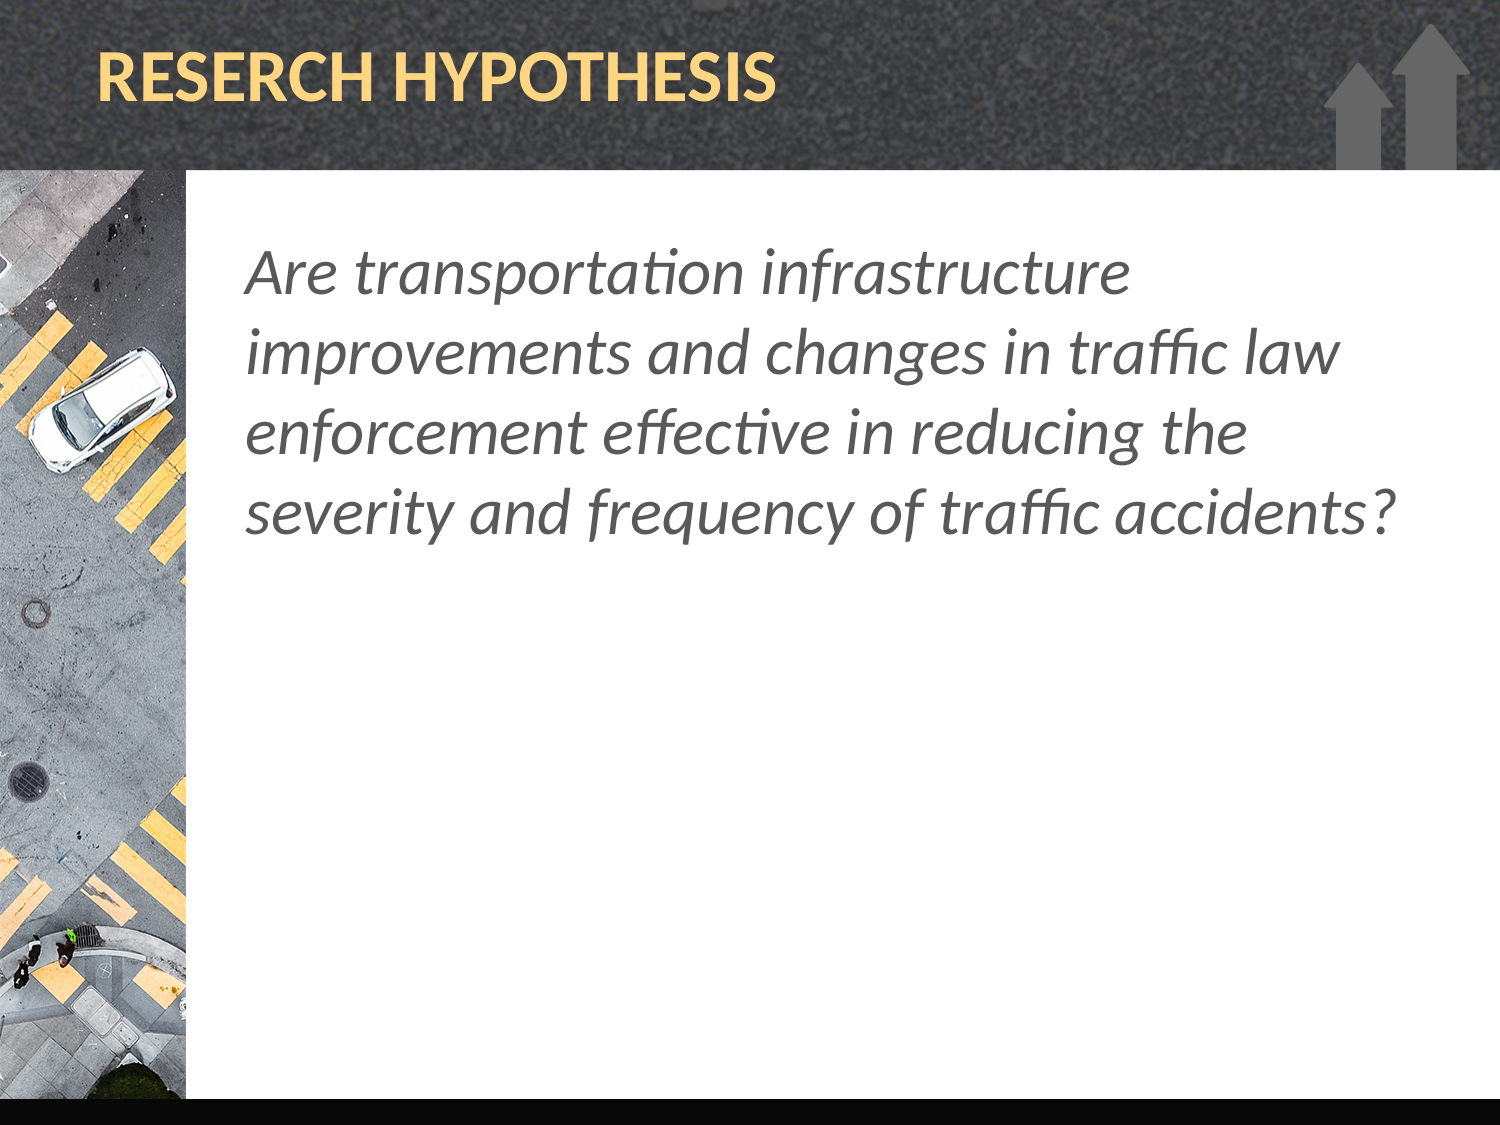

# RESERCH HYPOTHESIS
Are transportation infrastructure improvements and changes in traffic law enforcement effective in reducing the severity and frequency of traffic accidents?